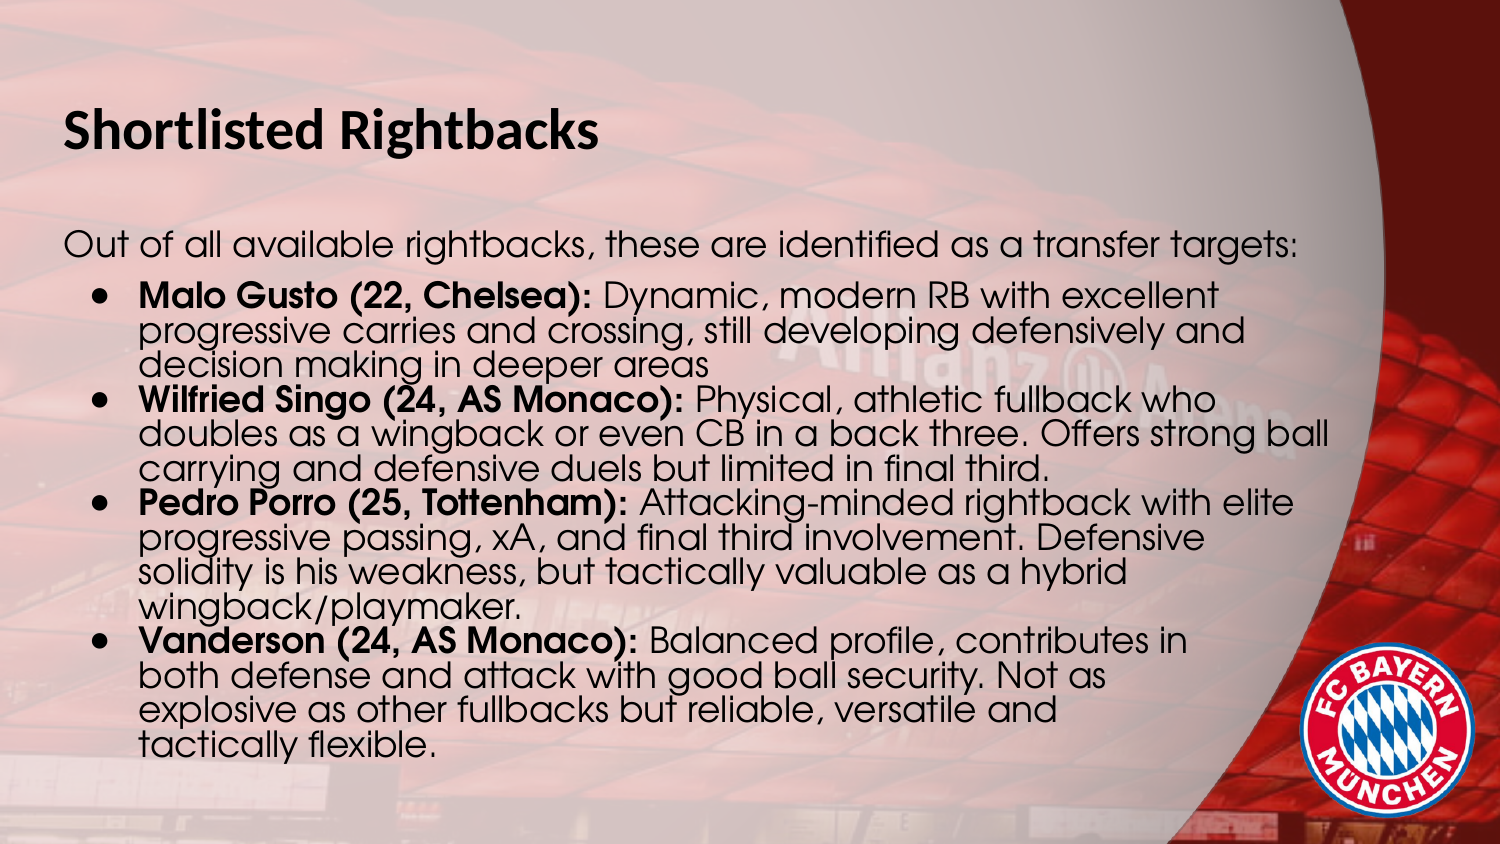

# Shortlisted Rightbacks
Out of all available rightbacks, these are identified as a transfer targets:
Malo Gusto (22, Chelsea): Dynamic, modern RB with excellent progressive carries and crossing, still developing defensively and decision making in deeper areas
Wilfried Singo (24, AS Monaco): Physical, athletic fullback who doubles as a wingback or even CB in a back three. Offers strong ball carrying and defensive duels but limited in final third.
Pedro Porro (25, Tottenham): Attacking-minded rightback with elite progressive passing, xA, and final third involvement. Defensive solidity is his weakness, but tactically valuable as a hybrid wingback/playmaker.
Vanderson (24, AS Monaco): Balanced profile, contributes in
both defense and attack with good ball security. Not as
explosive as other fullbacks but reliable, versatile and
tactically flexible.